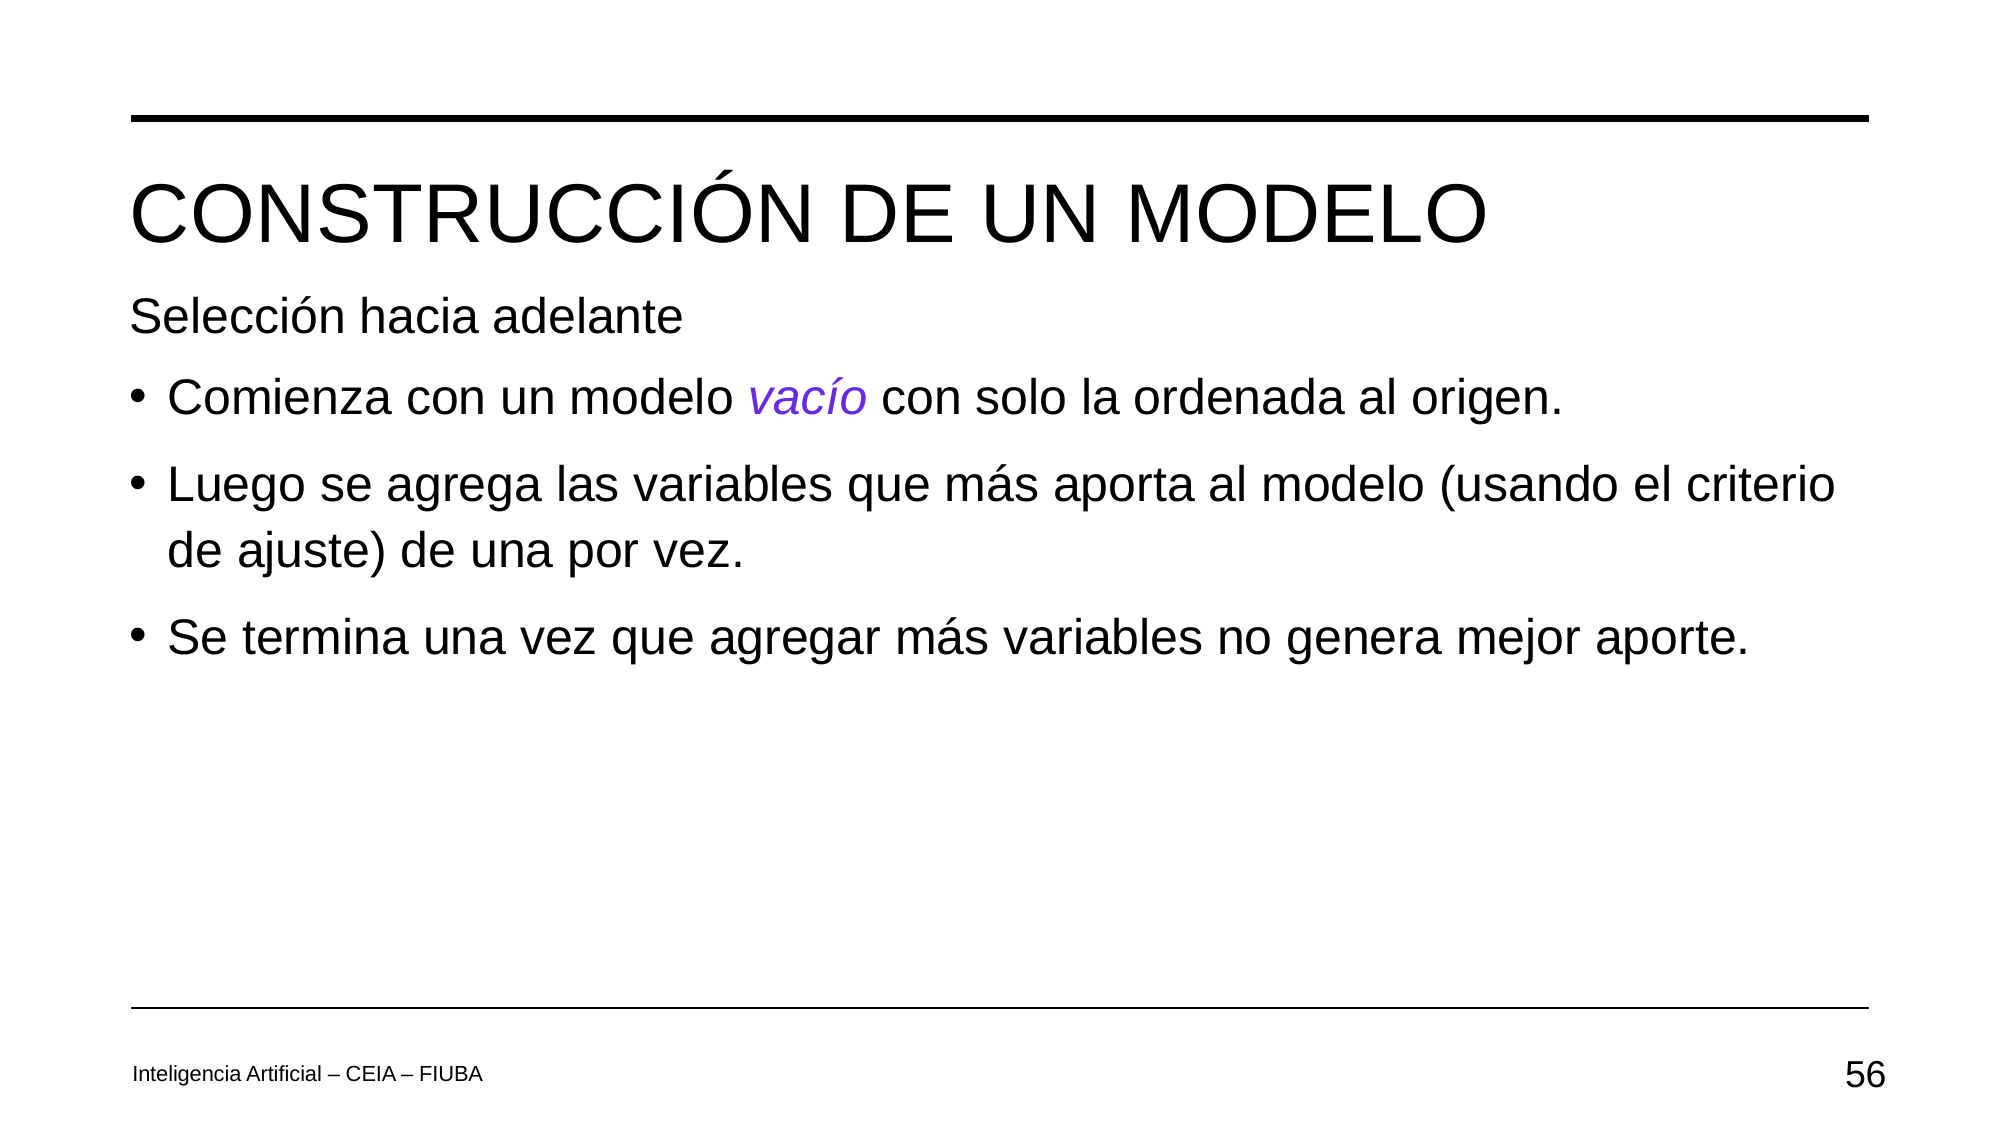

# Construcción de un modelo
Selección hacia adelante
Comienza con un modelo vacío con solo la ordenada al origen.
Luego se agrega las variables que más aporta al modelo (usando el criterio de ajuste) de una por vez.
Se termina una vez que agregar más variables no genera mejor aporte.
Inteligencia Artificial – CEIA – FIUBA
56
Image by vectorjuice